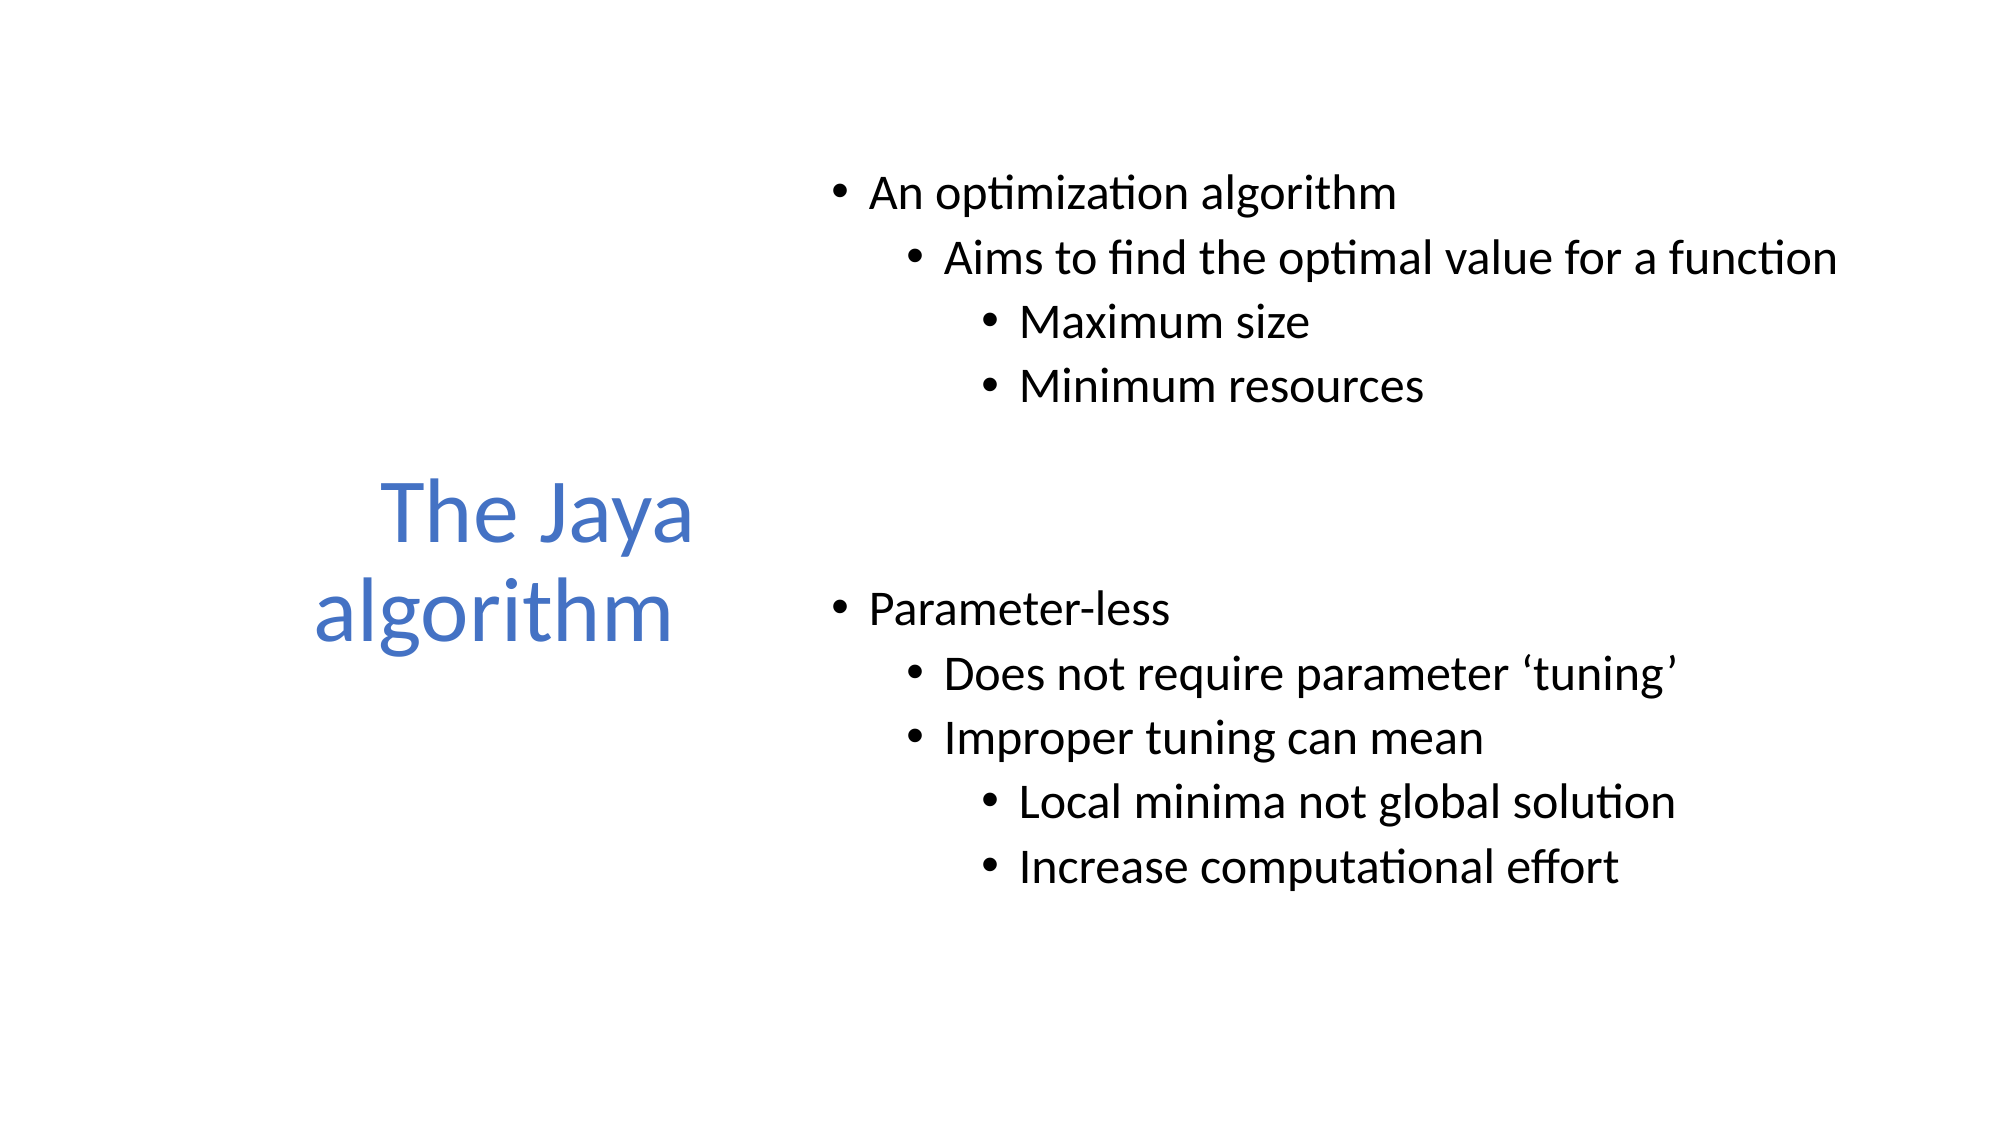

# The Jaya algorithm
An optimization algorithm
Aims to find the optimal value for a function
Maximum size
Minimum resources

Parameter-less
Does not require parameter ‘tuning’
Improper tuning can mean
Local minima not global solution
Increase computational effort